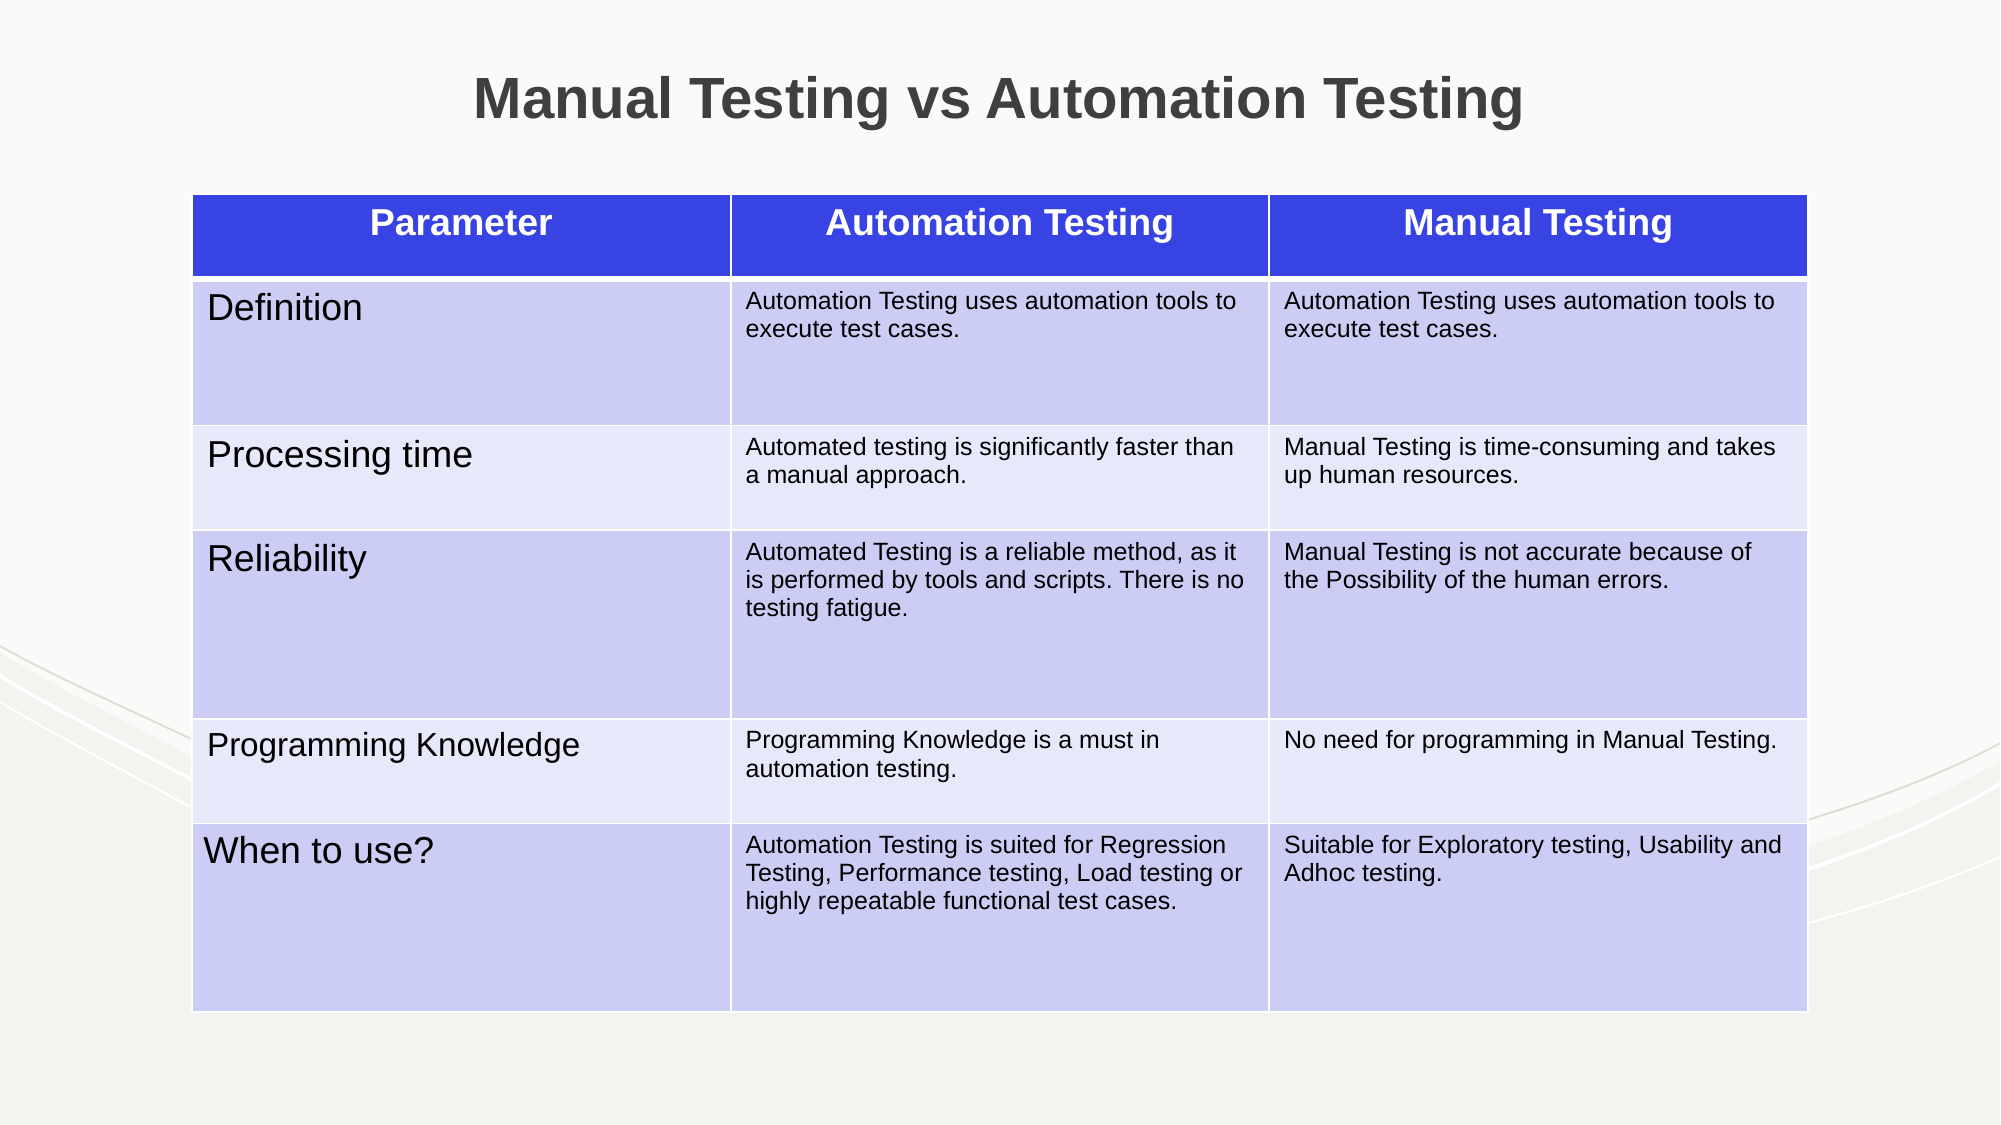

# Manual Testing vs Automation Testing
| Parameter | Automation Testing | Manual Testing |
| --- | --- | --- |
| Definition | Automation Testing uses automation tools to execute test cases. | Automation Testing uses automation tools to execute test cases. |
| Processing time | Automated testing is significantly faster than a manual approach. | Manual Testing is time-consuming and takes up human resources. |
| Reliability | Automated Testing is a reliable method, as it is performed by tools and scripts. There is no testing fatigue. | Manual Testing is not accurate because of the Possibility of the human errors. |
| Programming Knowledge | Programming Knowledge is a must in automation testing. | No need for programming in Manual Testing. |
| When to use? | Automation Testing is suited for Regression Testing, Performance testing, Load testing or highly repeatable functional test cases. | Suitable for Exploratory testing, Usability and Adhoc testing. |